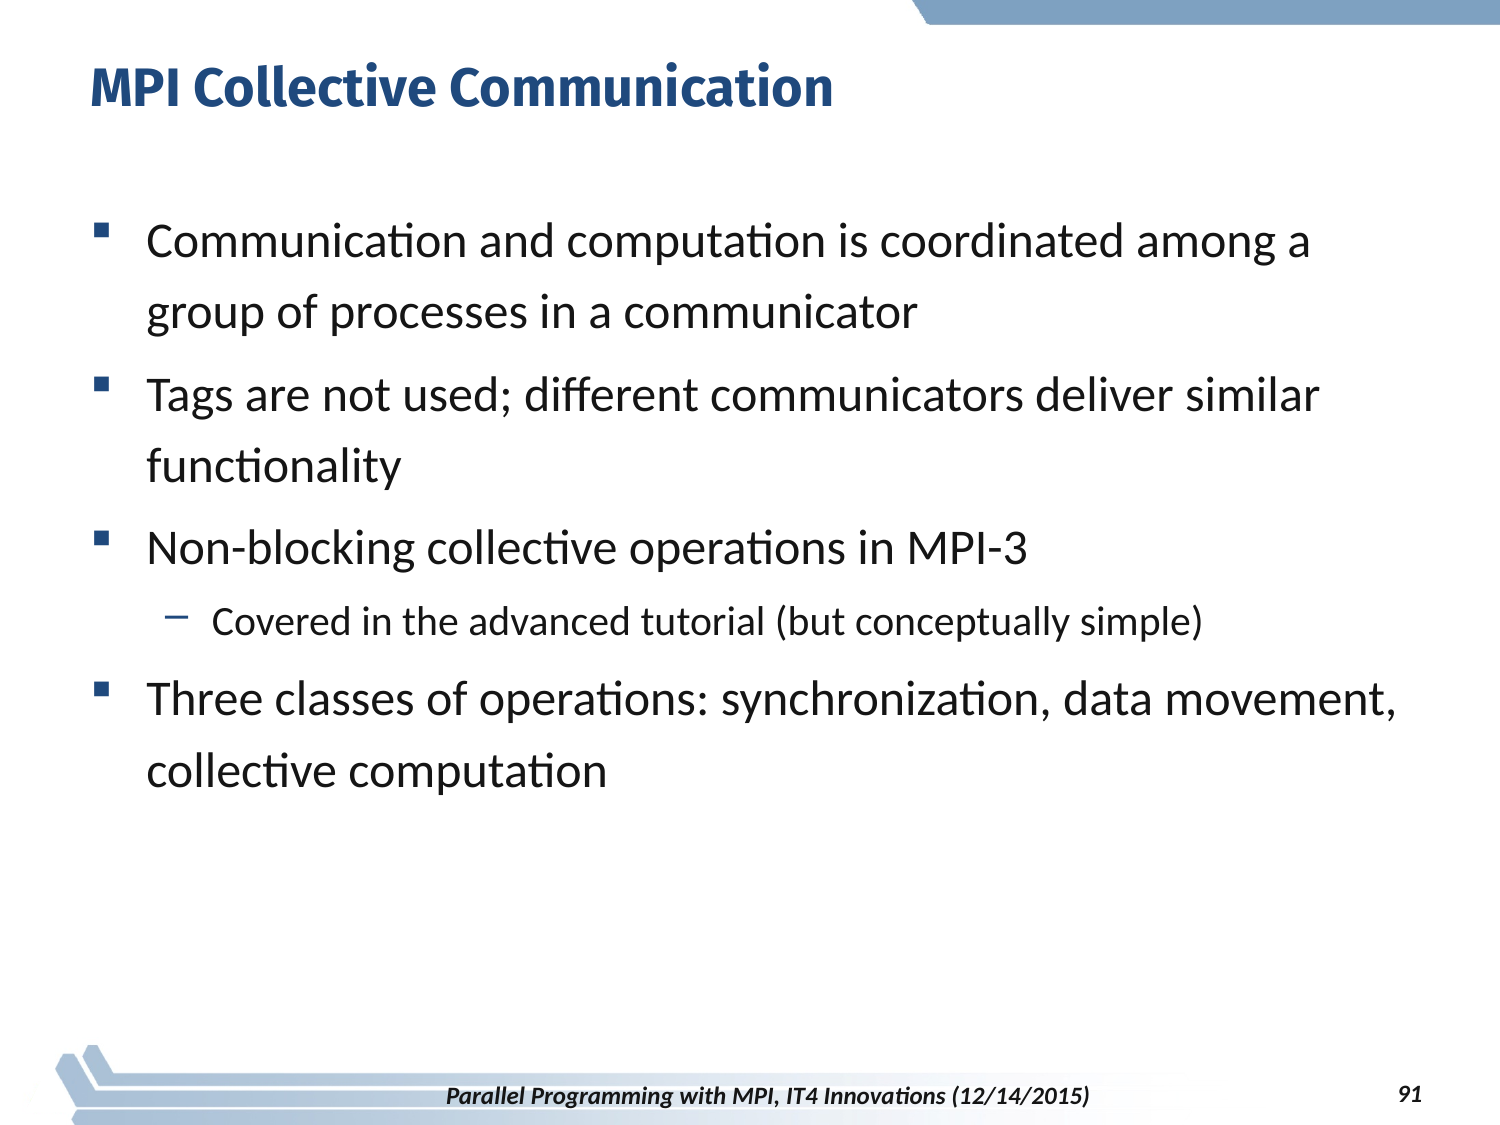

# MPI Collective Communication
Communication and computation is coordinated among a group of processes in a communicator
Tags are not used; different communicators deliver similar functionality
Non-blocking collective operations in MPI-3
Covered in the advanced tutorial (but conceptually simple)
Three classes of operations: synchronization, data movement, collective computation
91
Parallel Programming with MPI, IT4 Innovations (12/14/2015)